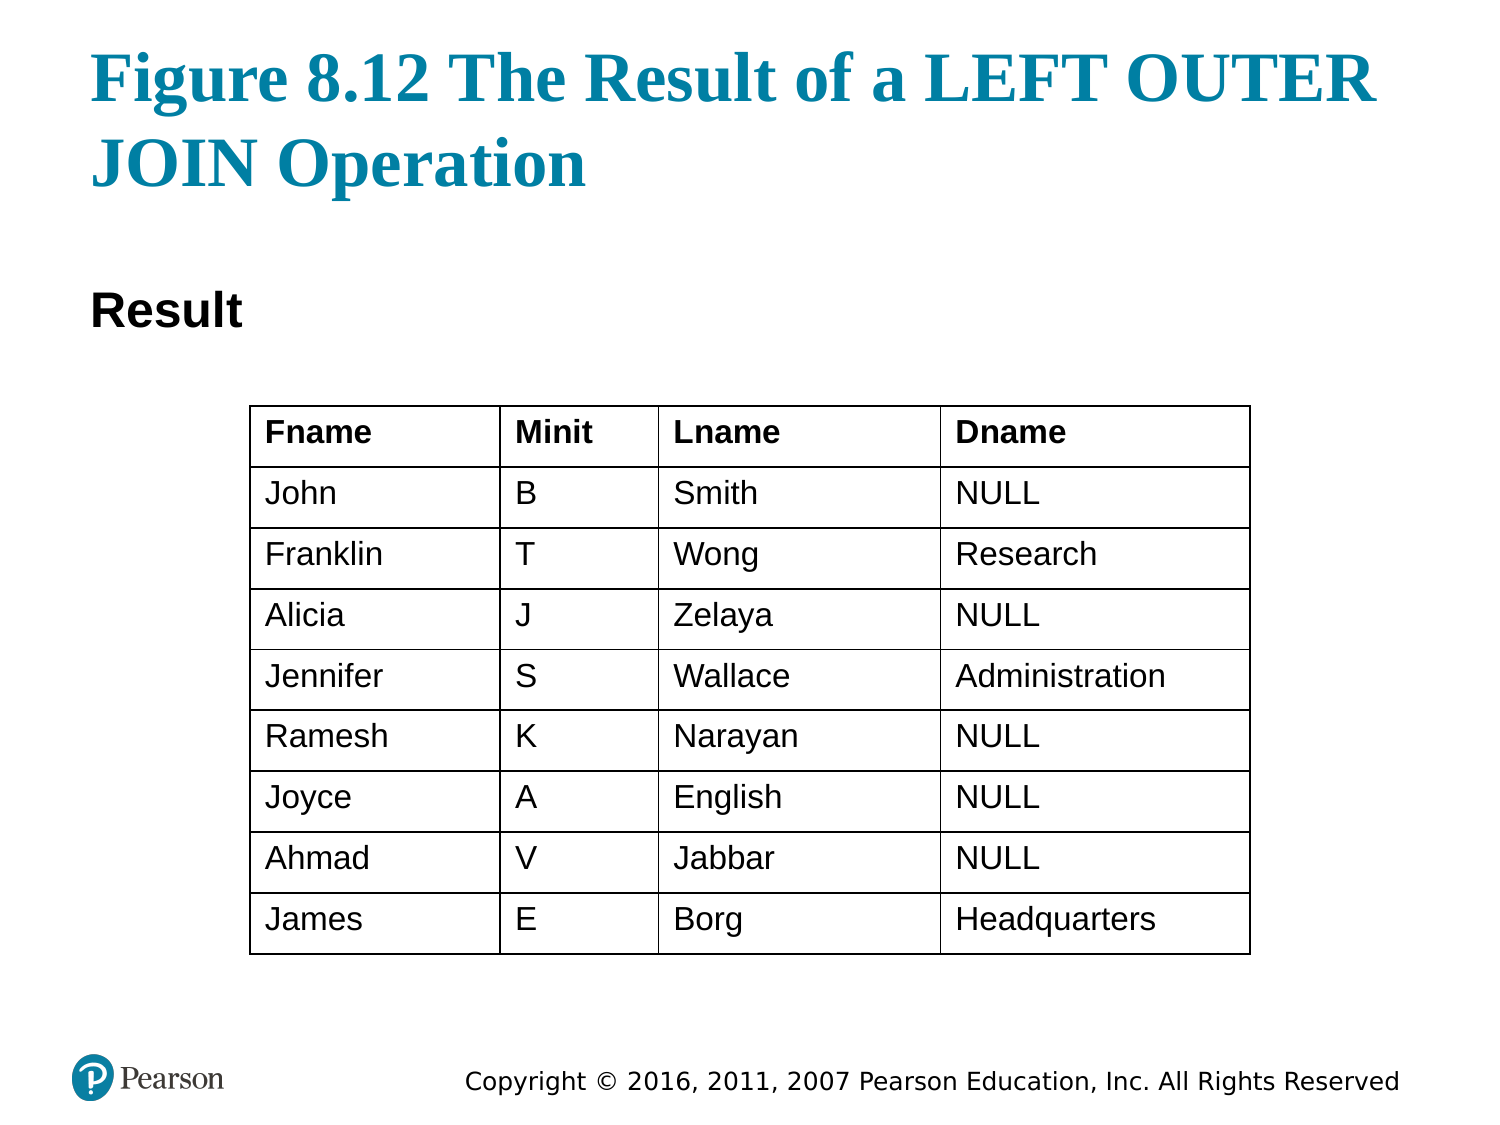

# Figure 8.12 The Result of a LEFT OUTER JOIN Operation
Result
| F name | M init | L name | D name |
| --- | --- | --- | --- |
| John | B | Smith | NULL |
| Franklin | T | Wong | Research |
| Alicia | J | Zelaya | NULL |
| Jennifer | S | Wallace | Administration |
| Ramesh | K | Narayan | NULL |
| Joyce | A | English | NULL |
| Ahmad | V | Jabbar | NULL |
| James | E | Borg | Headquarters |